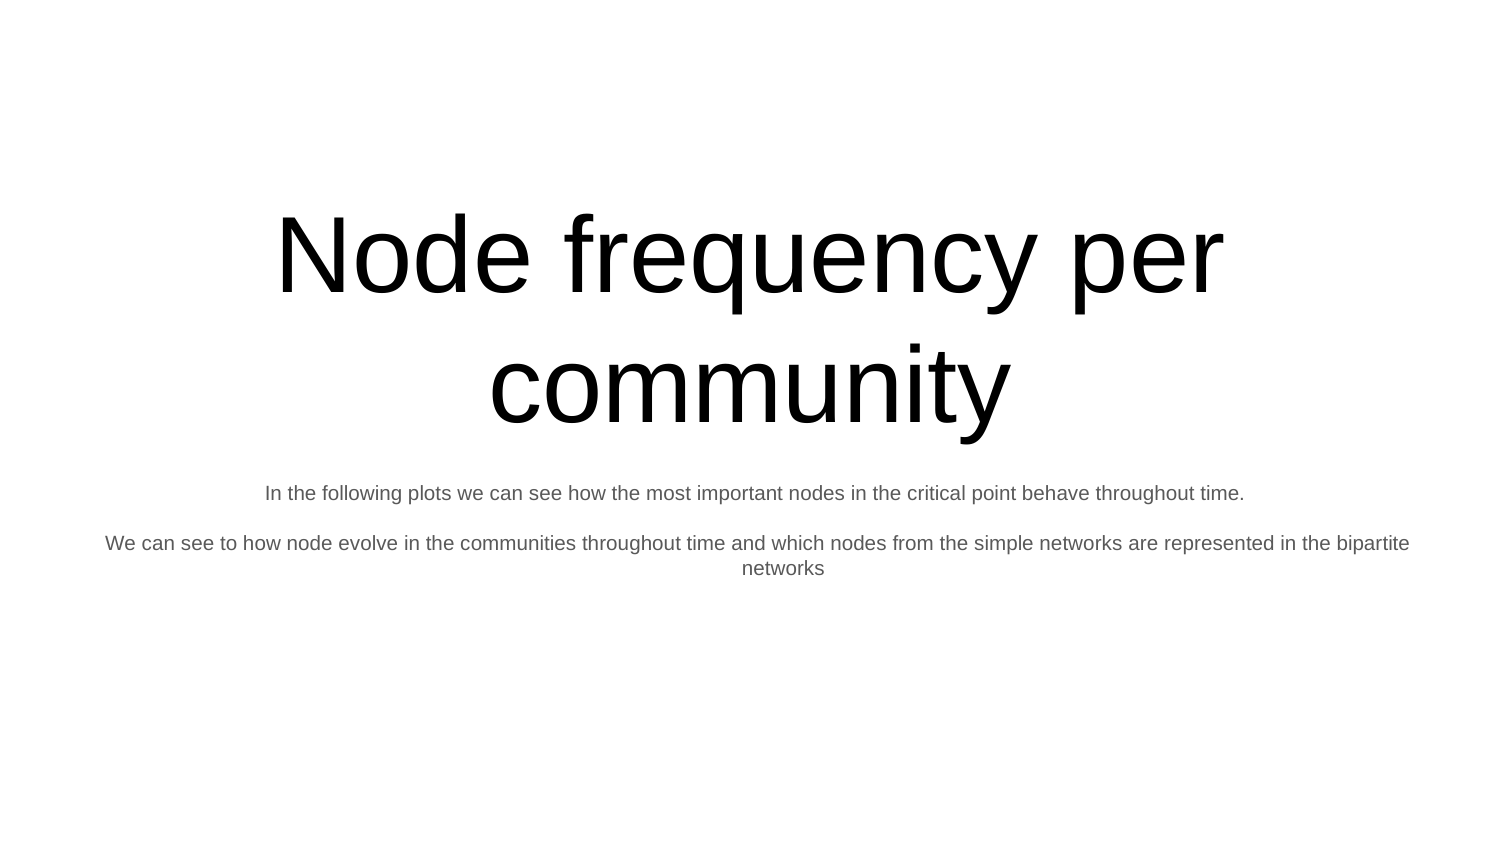

# Node frequency per community
In the following plots we can see how the most important nodes in the critical point behave throughout time.

We can see to how node evolve in the communities throughout time and which nodes from the simple networks are represented in the bipartite networks